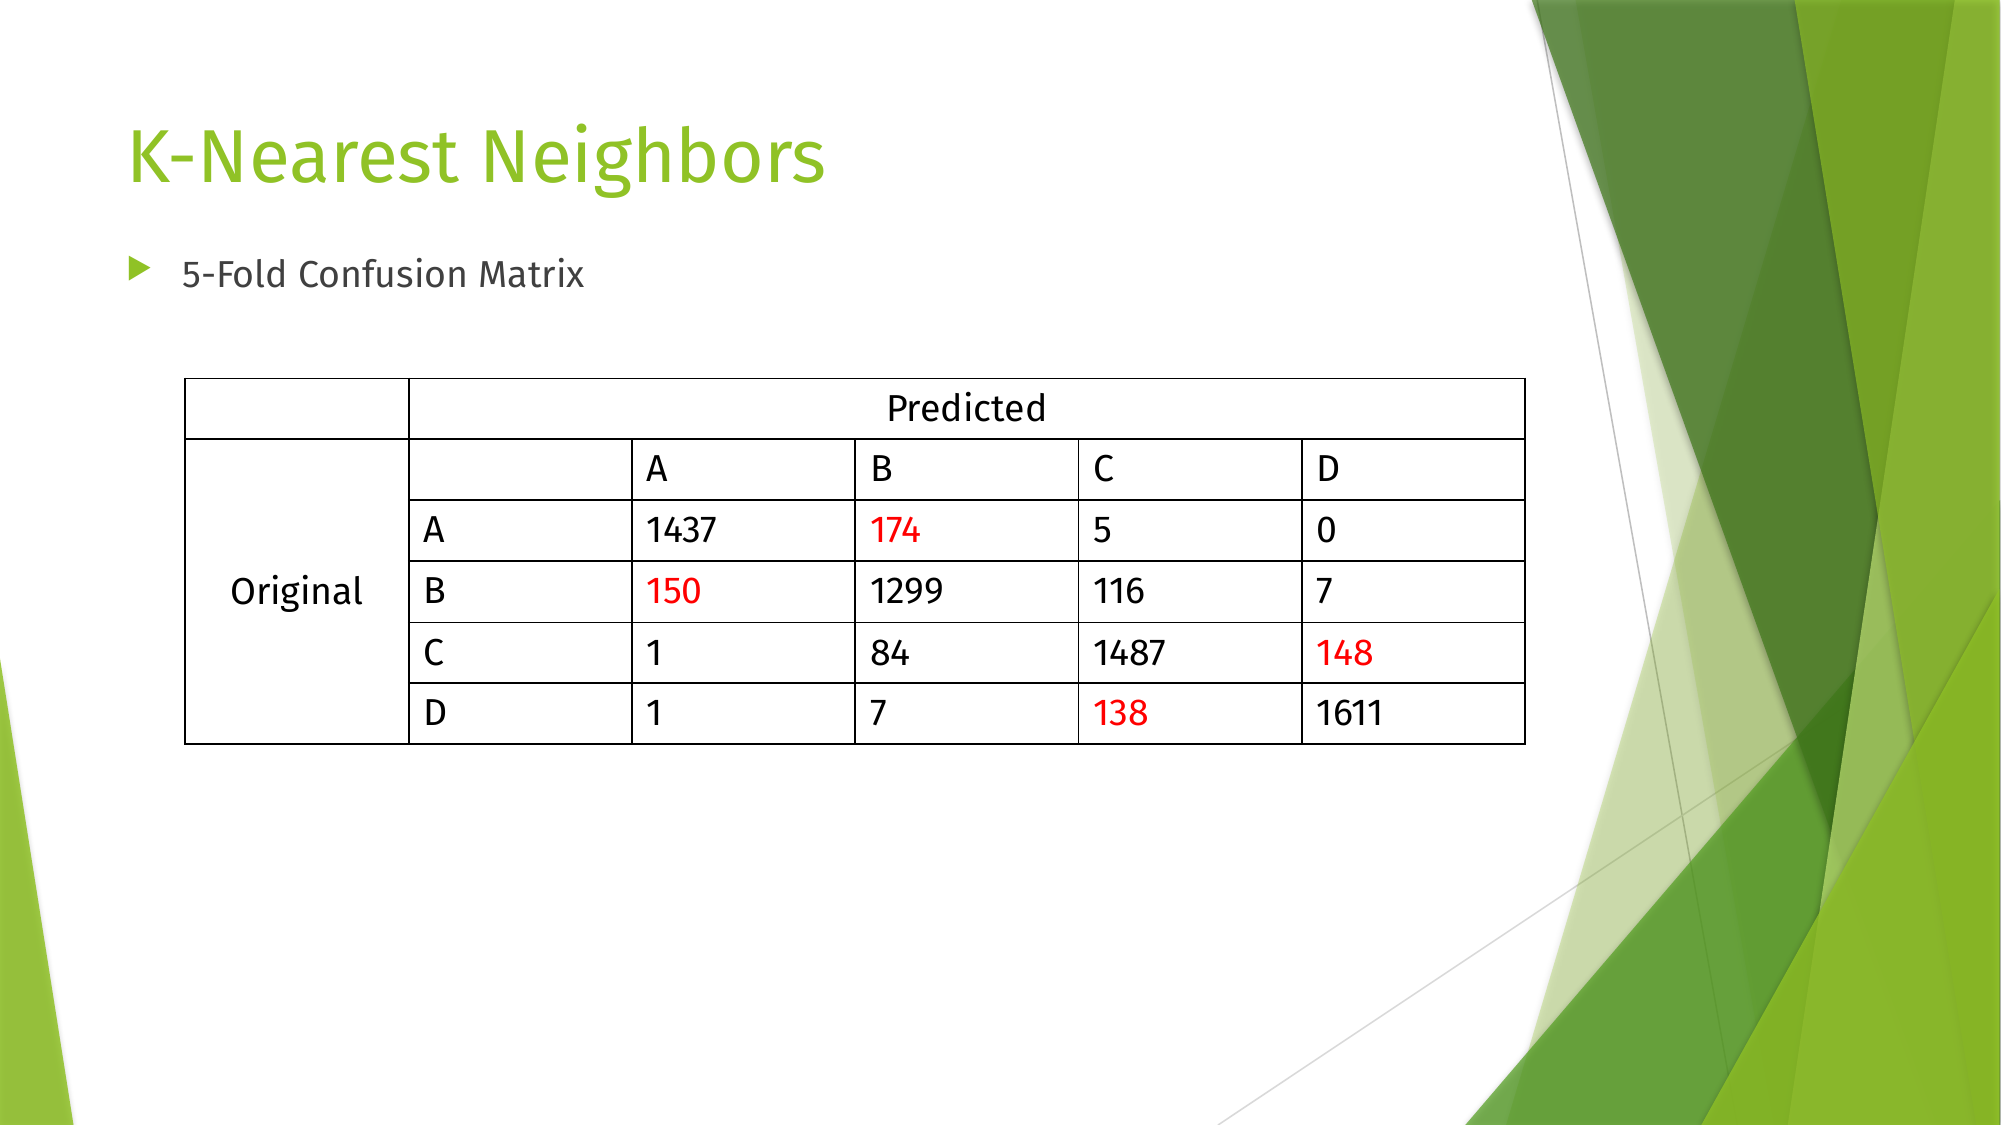

# K-Nearest Neighbors
5-Fold Confusion Matrix

|  | Predicted |  |  |  |  |
| --- | --- | --- | --- | --- | --- |
| Original |  | A | B | C | D |
|  | A | 1437 | 174 | 5 | 0 |
|  | B | 150 | 1299 | 116 | 7 |
|  | C | 1 | 84 | 1487 | 148 |
|  | D | 1 | 7 | 138 | 1611 |